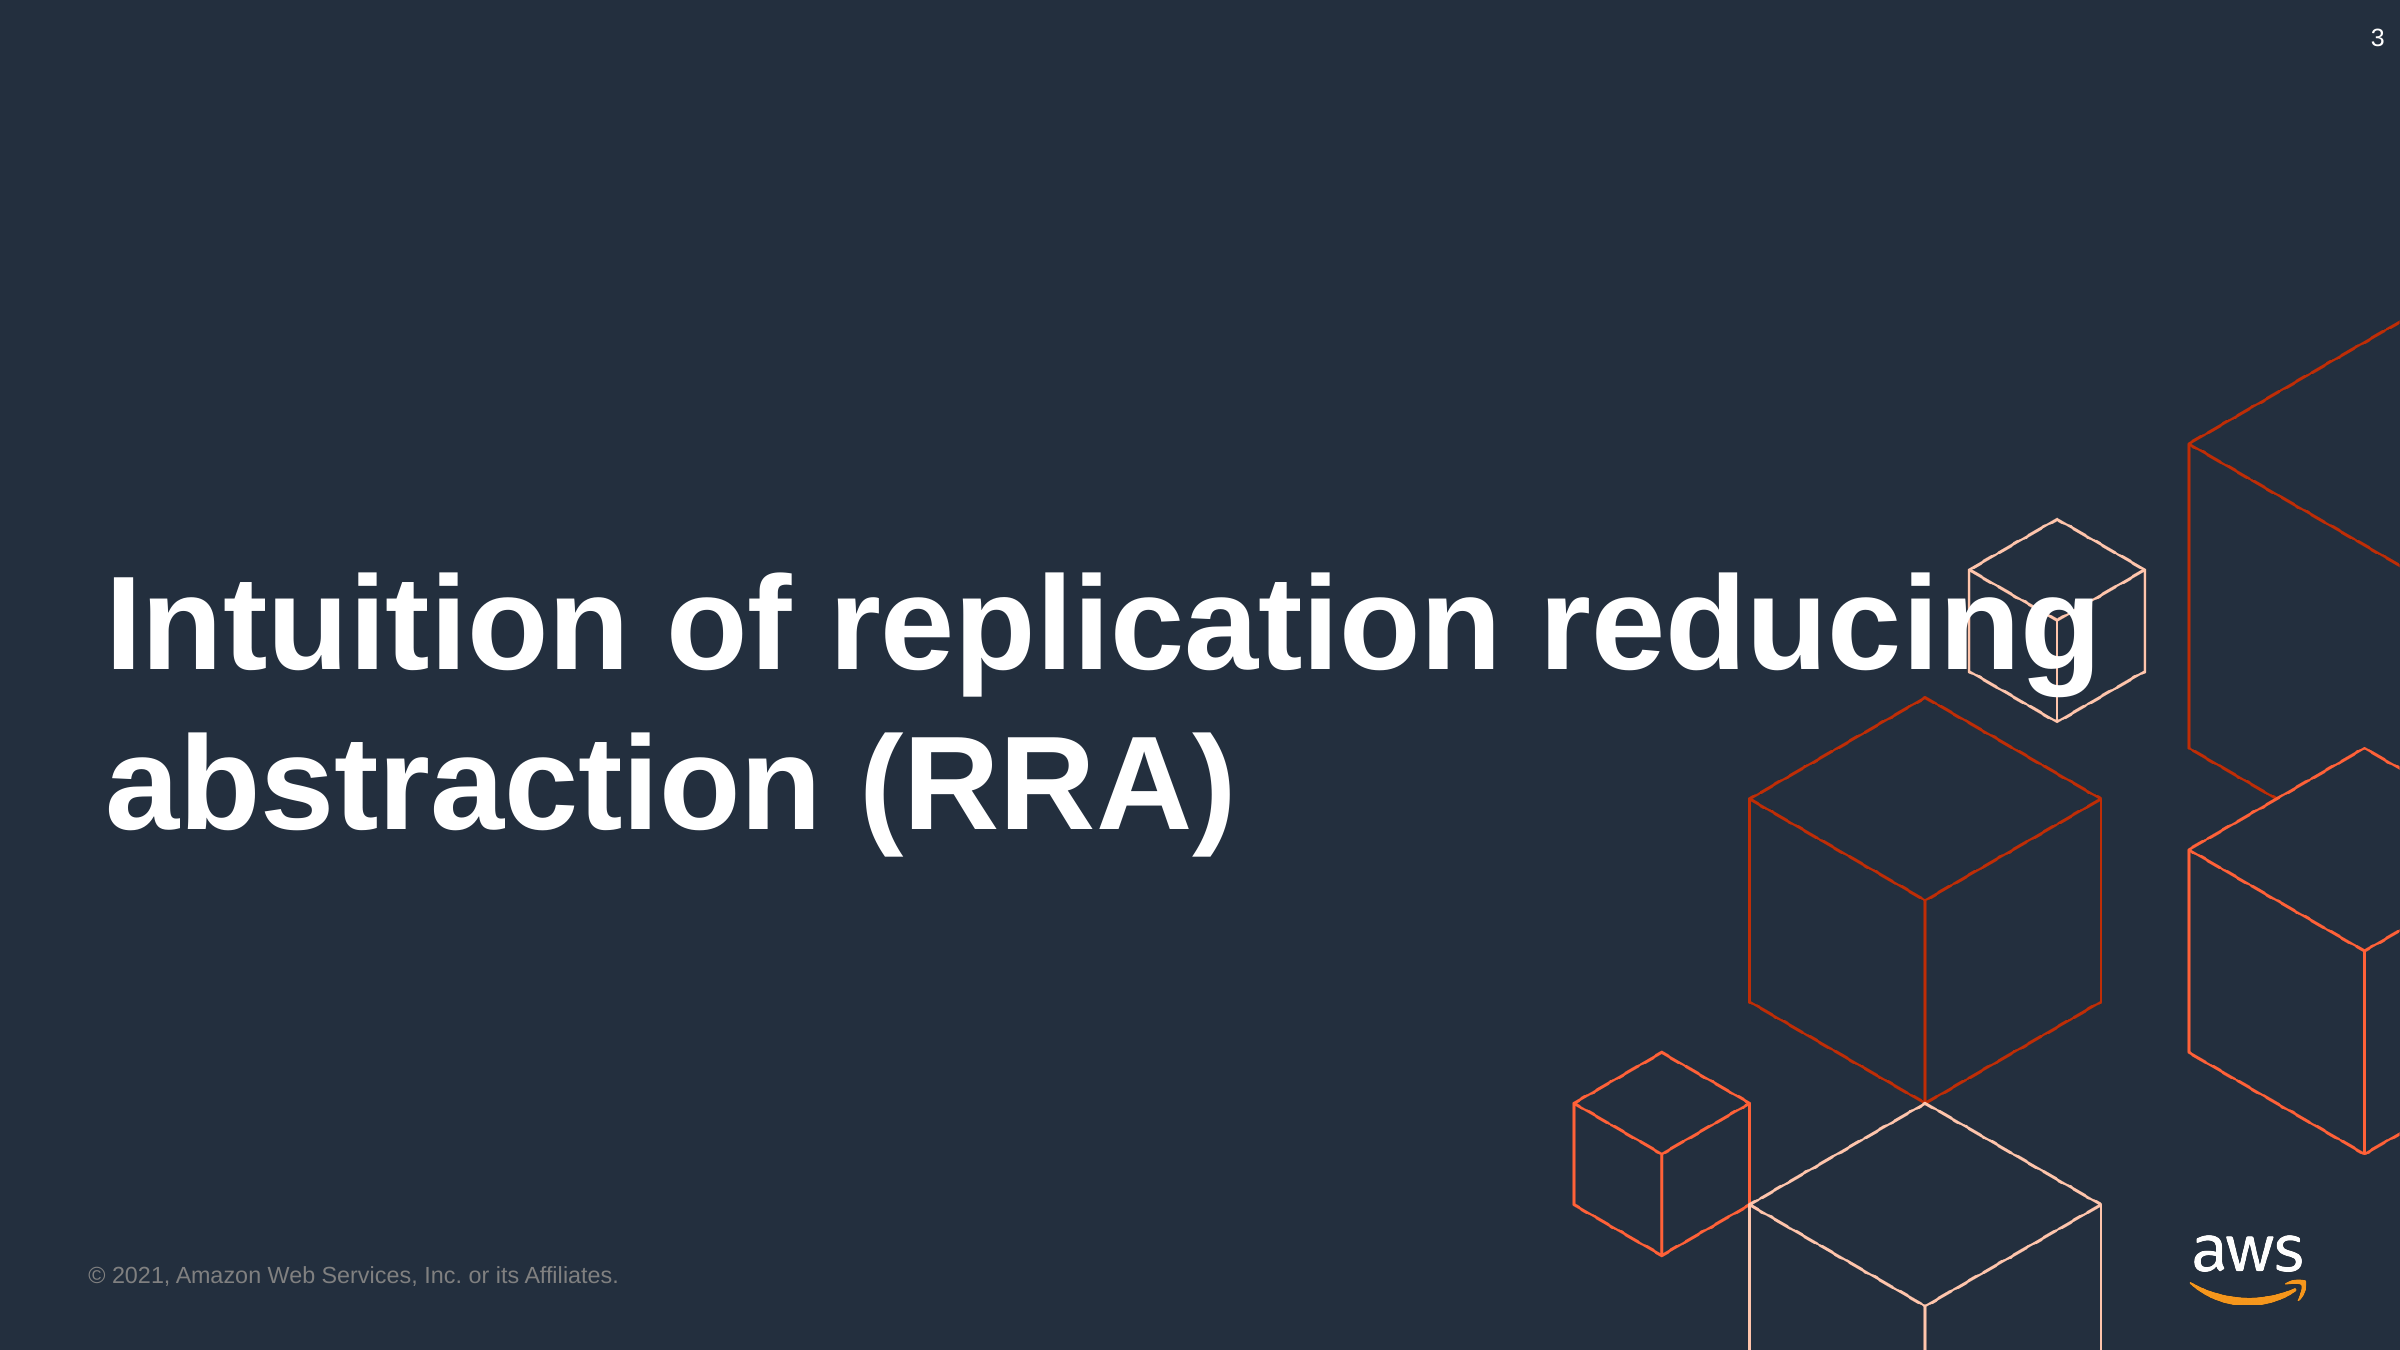

3
# Intuition of replication reducing abstraction (RRA)